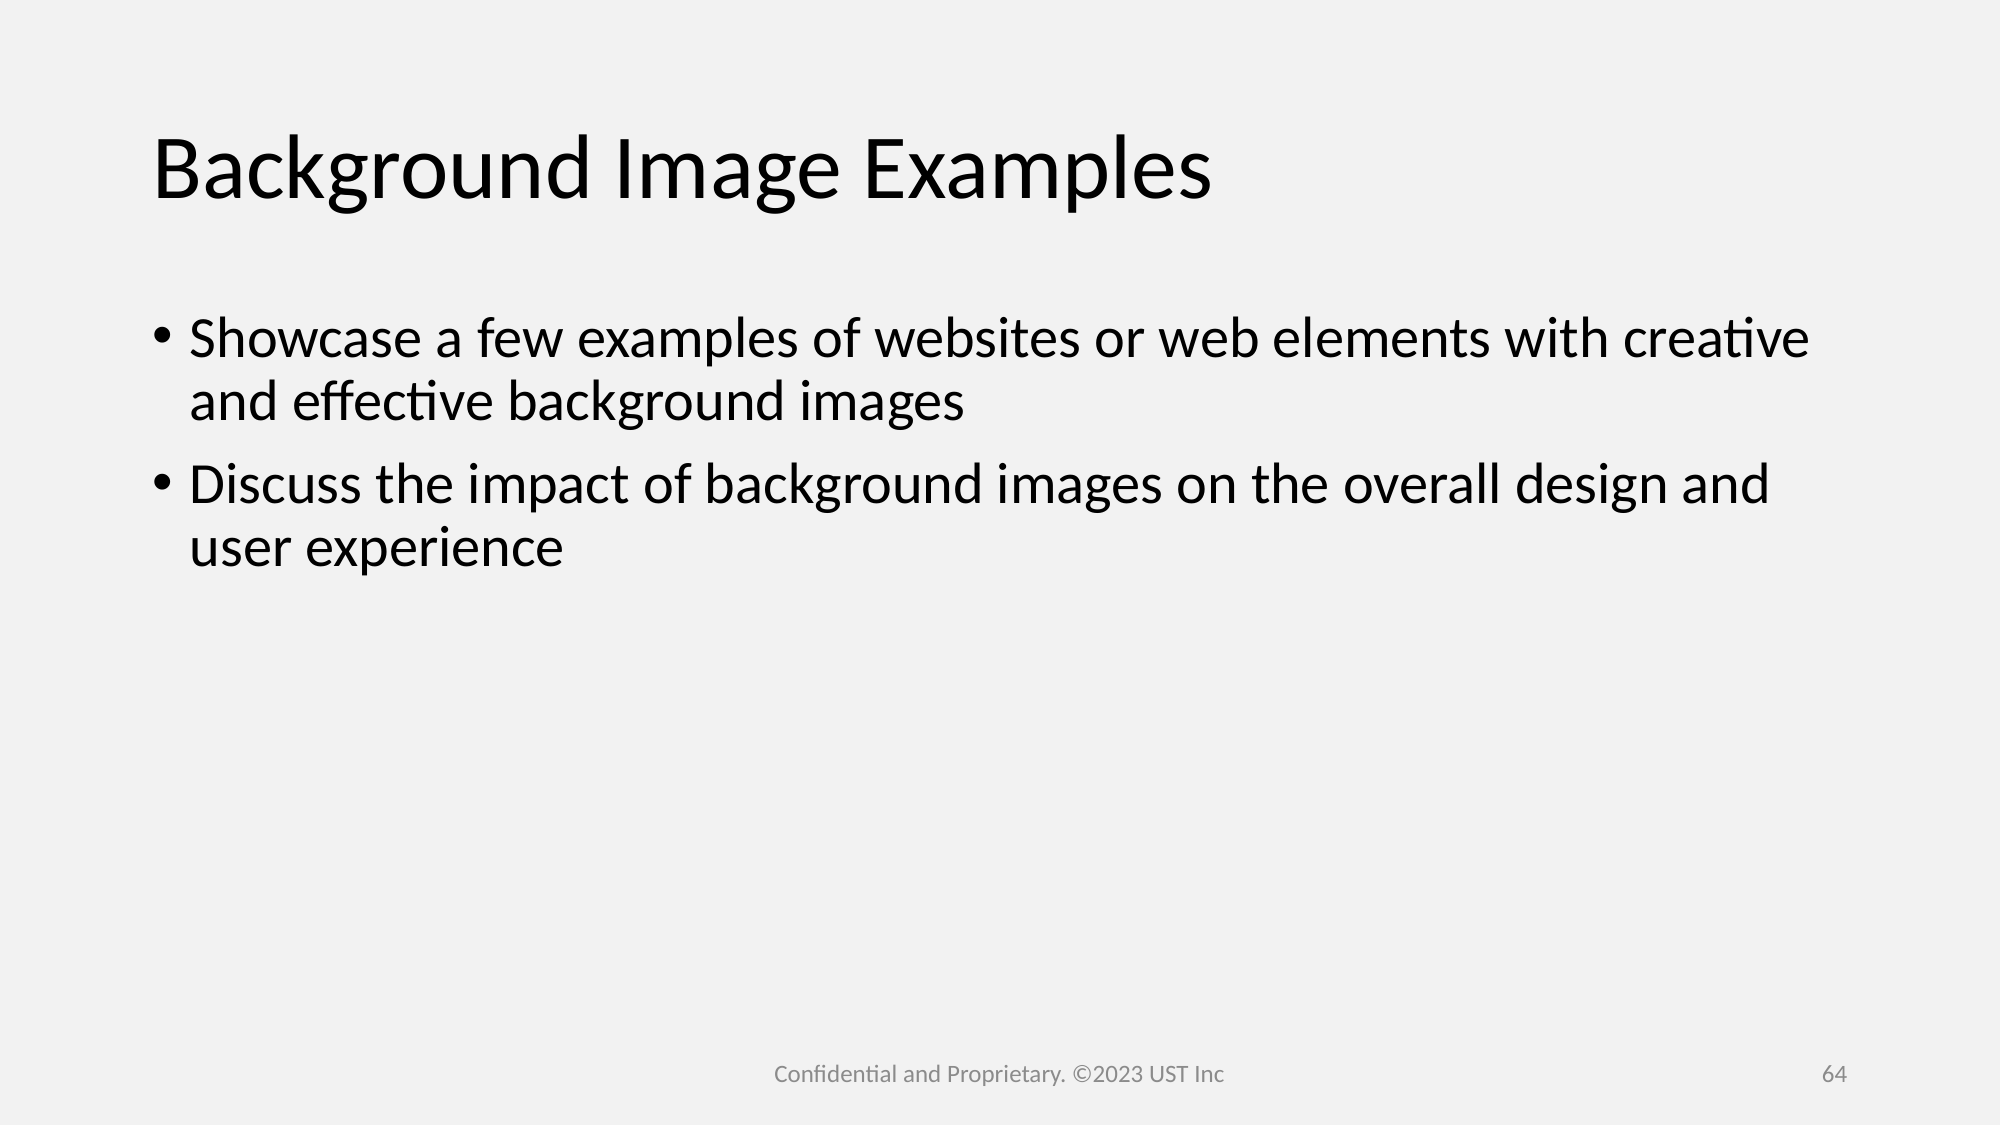

# Background Image Examples
Showcase a few examples of websites or web elements with creative and effective background images
Discuss the impact of background images on the overall design and user experience

Confidential and Proprietary. ©2023 UST Inc
64